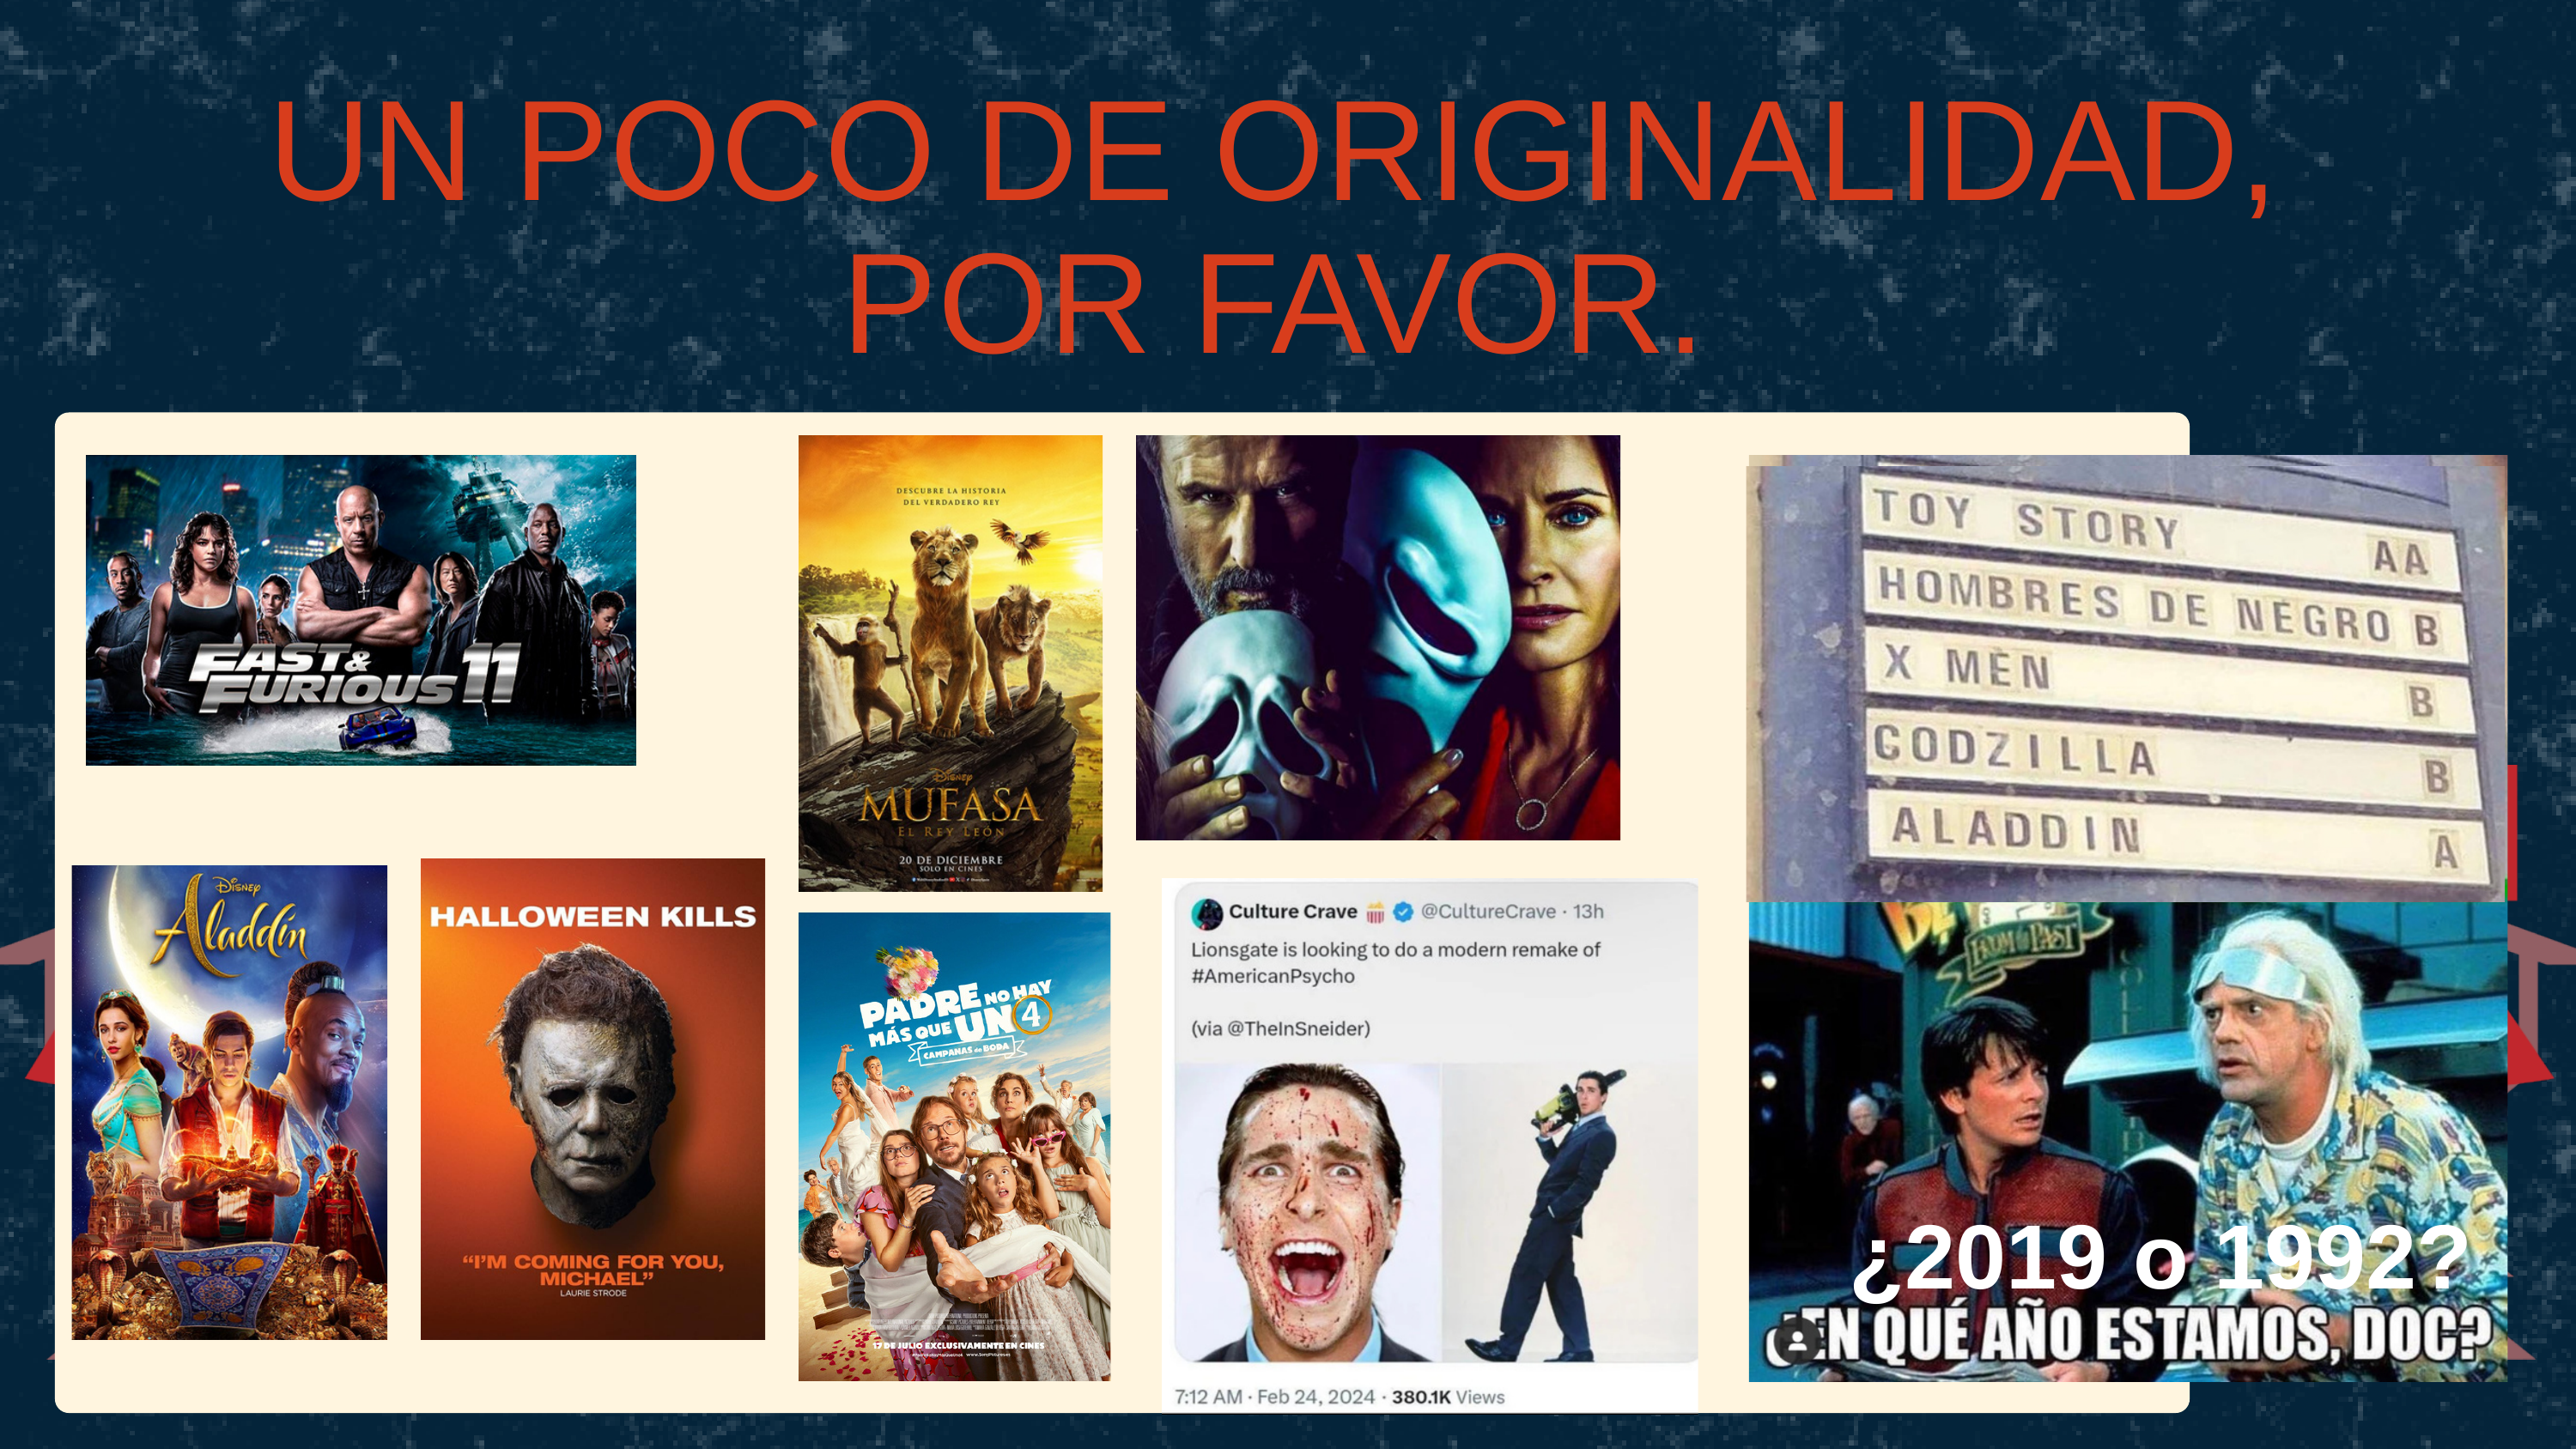

UN POCO DE ORIGINALIDAD, POR FAVOR.

¿2019 o 1992?